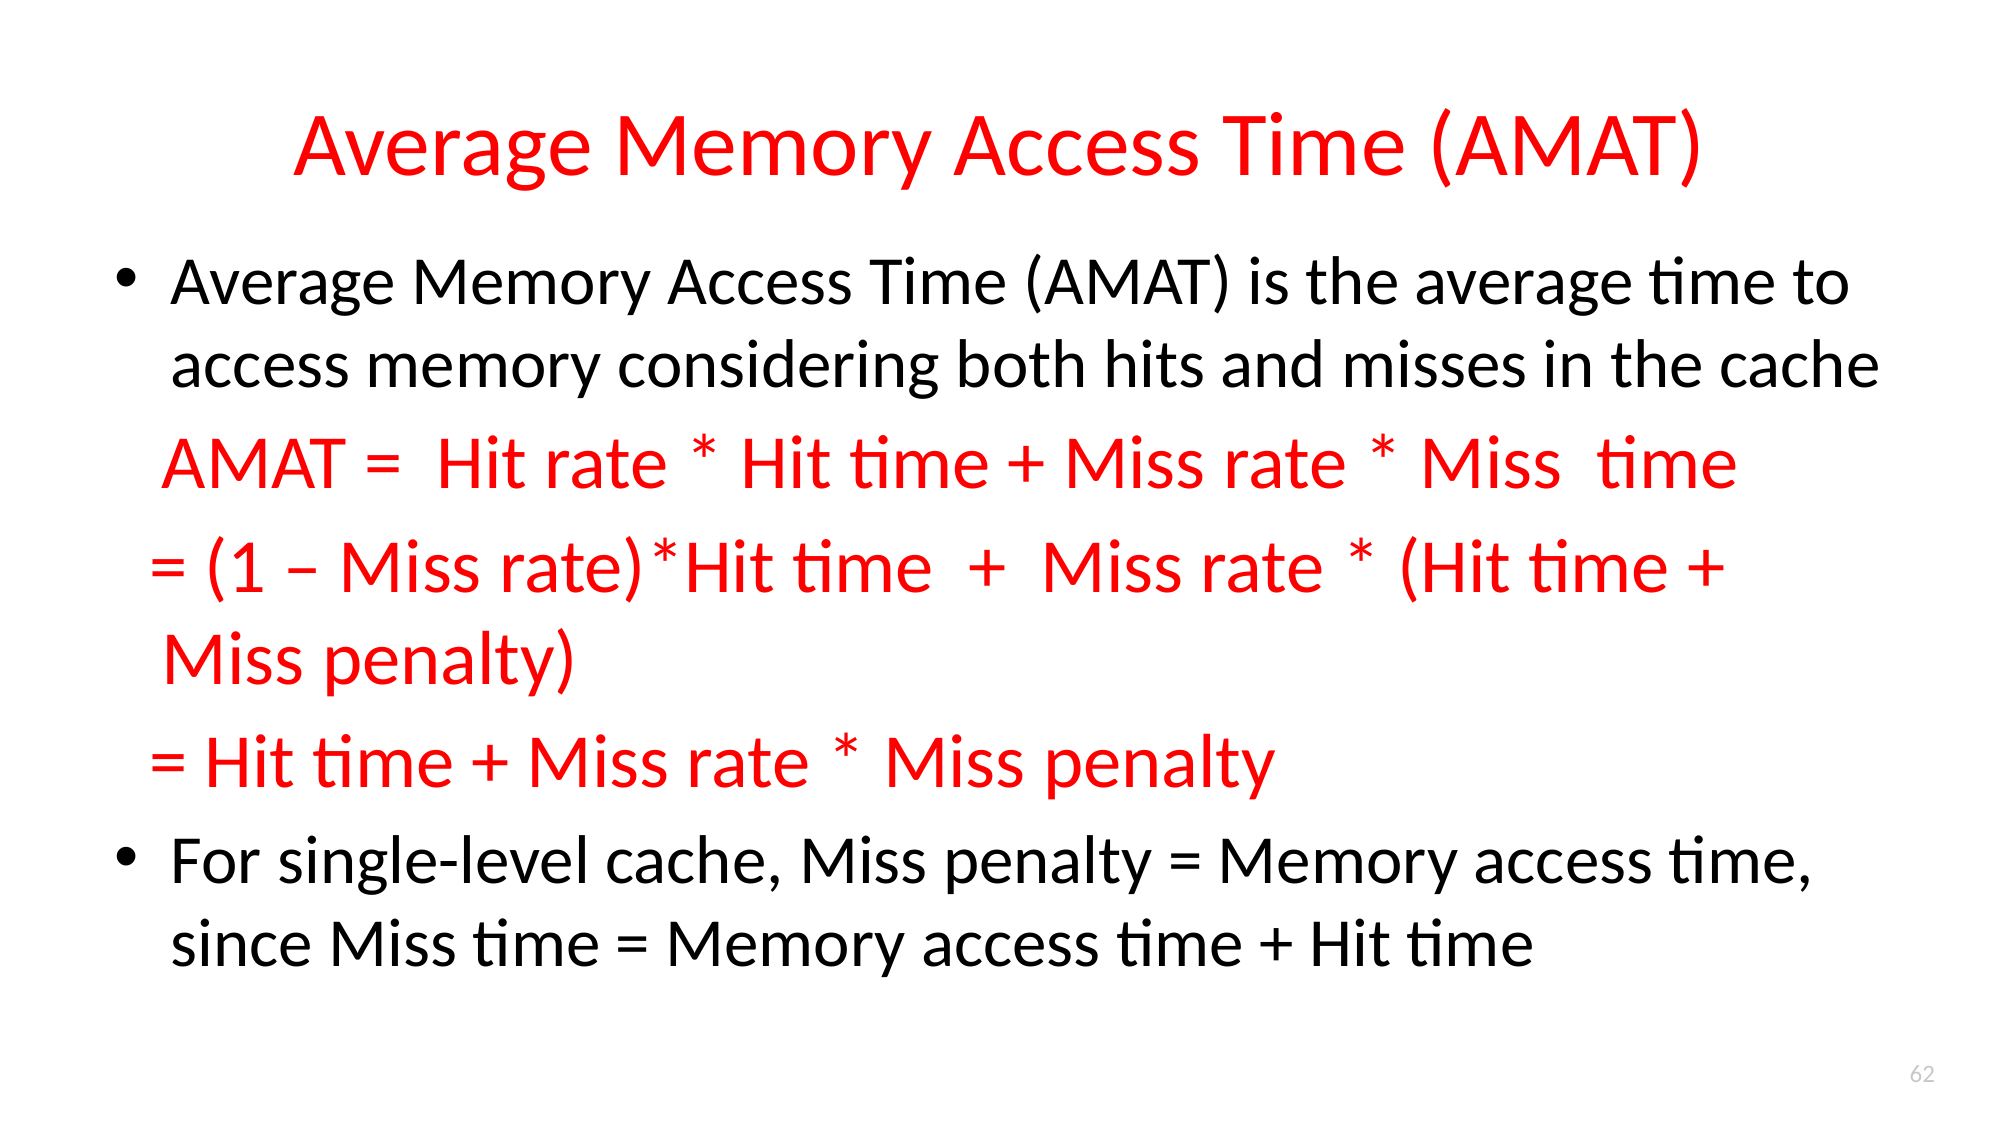

# Average Memory Access Time (AMAT)
Average Memory Access Time (AMAT) is the average time to access memory considering both hits and misses in the cache
	AMAT =  Hit rate * Hit time + Miss rate * Miss  time
  = (1 – Miss rate)*Hit time  +  Miss rate * (Hit time + Miss penalty)
  = Hit time + Miss rate * Miss penalty
For single-level cache, Miss penalty = Memory access time, since Miss time = Memory access time + Hit time
62